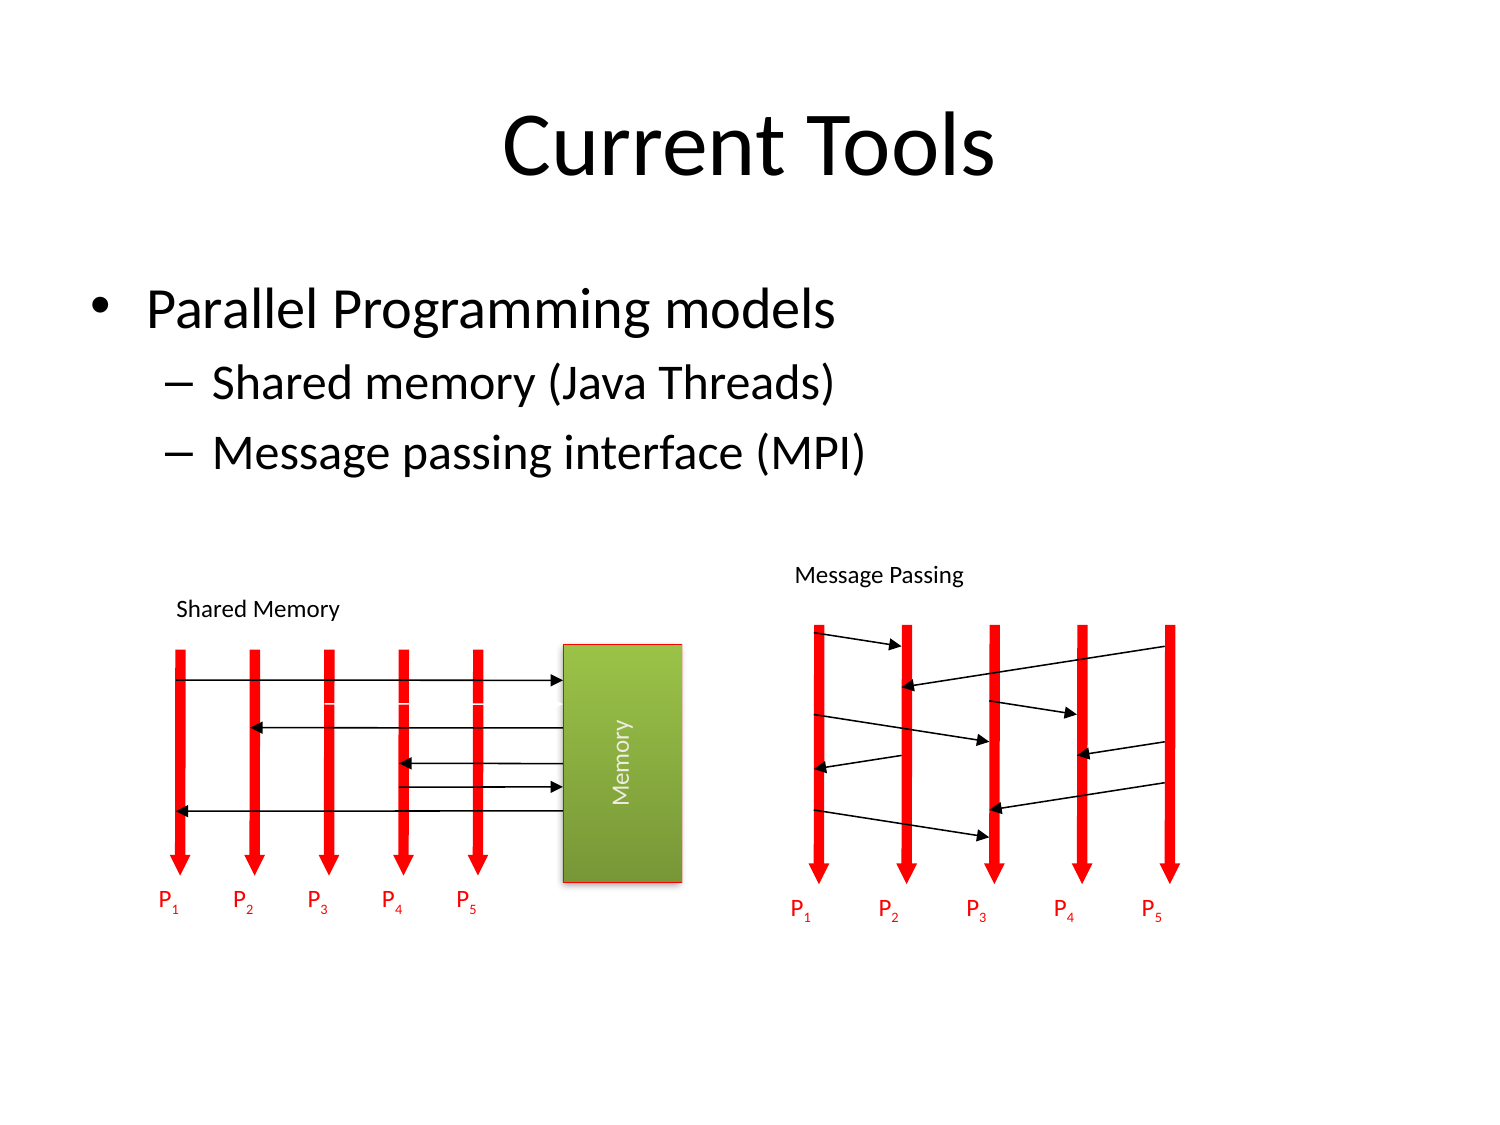

# Current Tools
Parallel Programming models
Shared memory (Java Threads)
Message passing interface (MPI)

Message Passing
P1
P2
P3
P4
P5
Shared Memory

Memory
P1
P2
P3
P4
P5